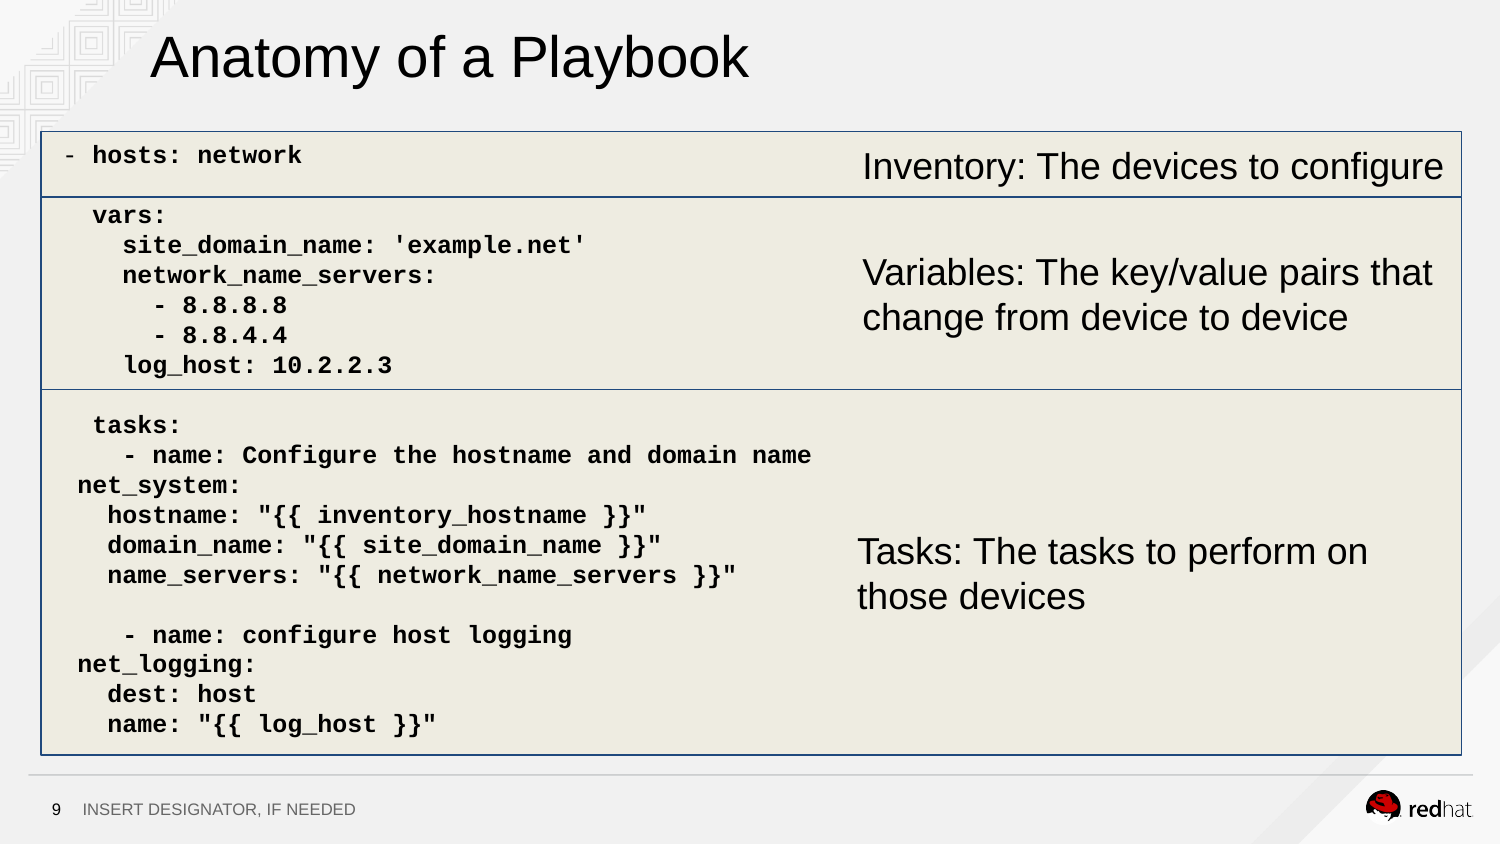

Anatomy of a Playbook

- hosts: network

  vars:
    site_domain_name: 'example.net'
    network_name_servers:
      - 8.8.8.8
      - 8.8.4.4
    log_host: 10.2.2.3

  tasks:
    - name: Configure the hostname and domain name
 net_system:
   hostname: "{{ inventory_hostname }}"
   domain_name: "{{ site_domain_name }}"
   name_servers: "{{ network_name_servers }}"

    - name: configure host logging
 net_logging:
   dest: host
   name: "{{ log_host }}"

Inventory: The devices to configure

Variables: The key/value pairs that change from device to device

Tasks: The tasks to perform on those devices
9